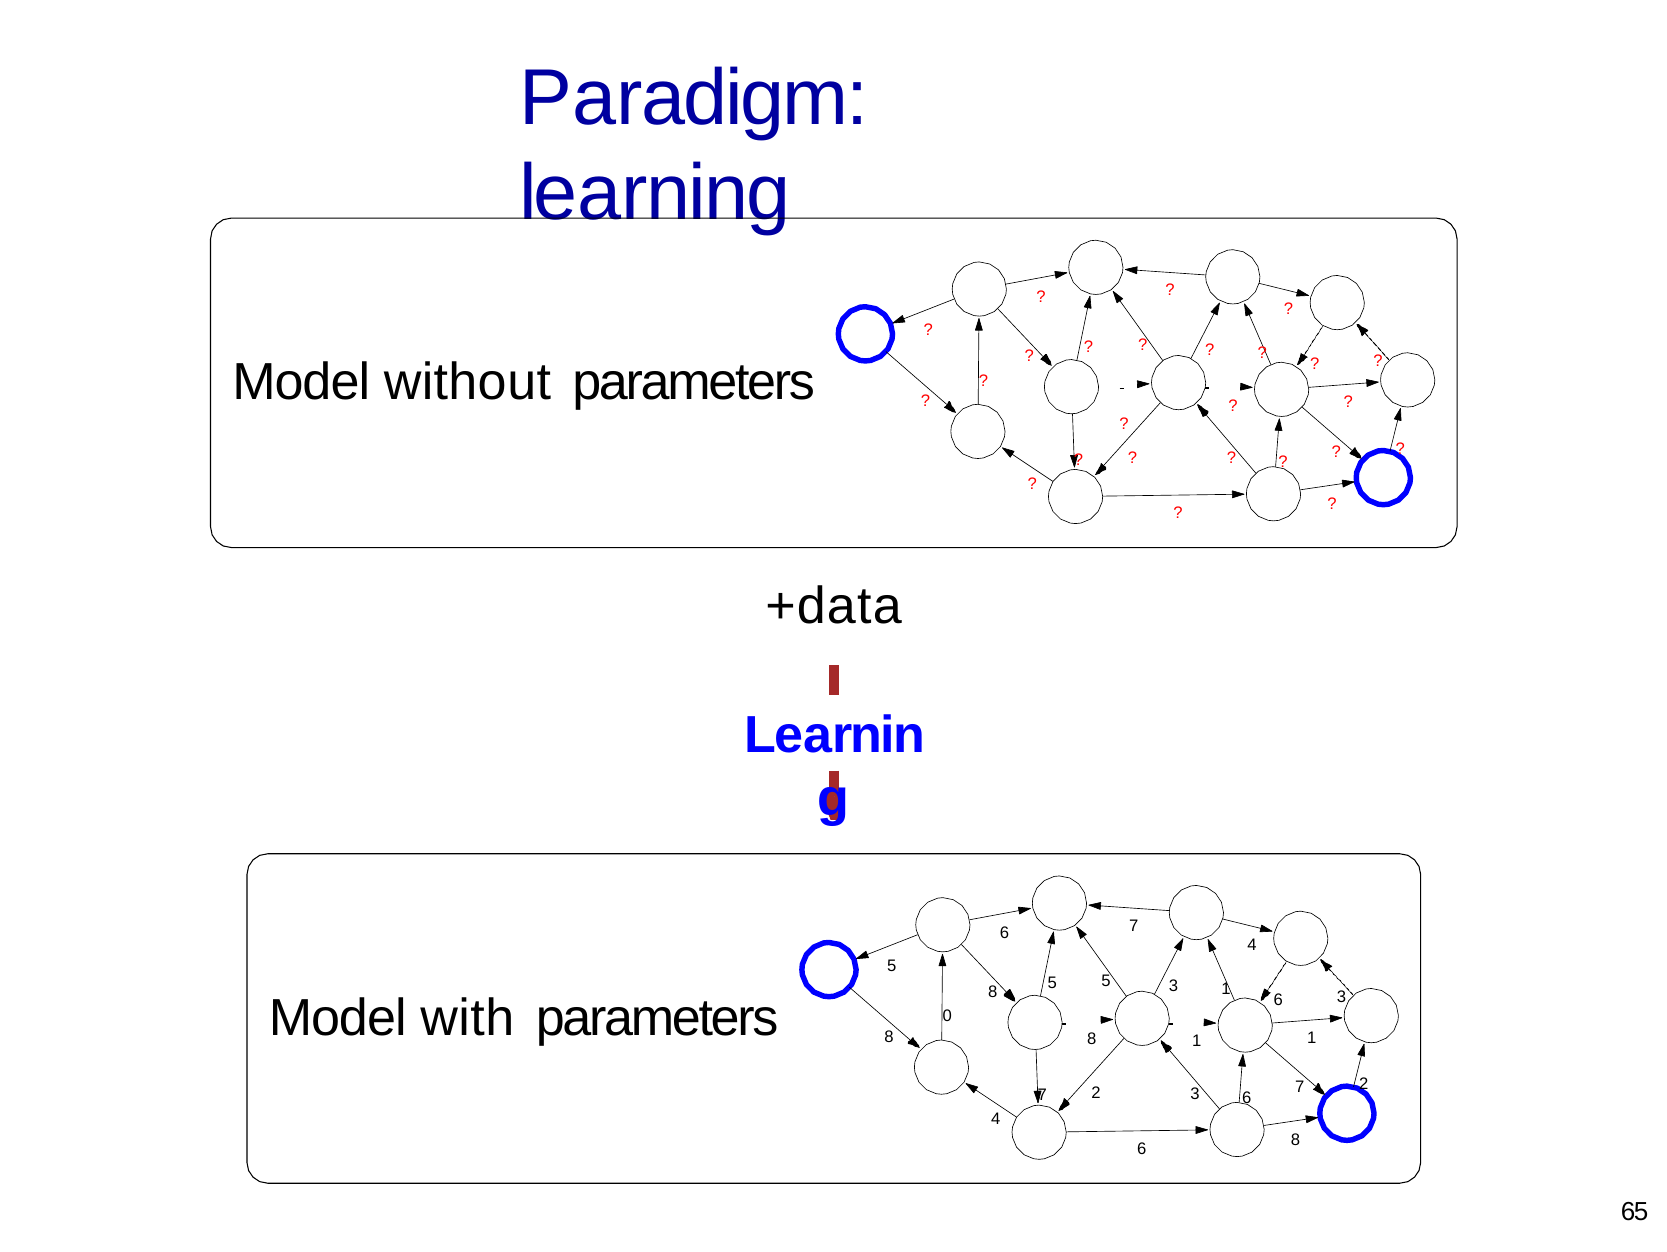

# Paradigm:	learning

?
?
?
?
?

?
?

?
?
?
?
Model without parameters
?
?
?
?
?
?
?
?
?
?
?
?
?
?
+data

Learning

7
6
4
5
3

1
5
5
1
8
Model with parameters
3
6

8
0
8
1
2
7
2
3
7
6
4
8
6
65